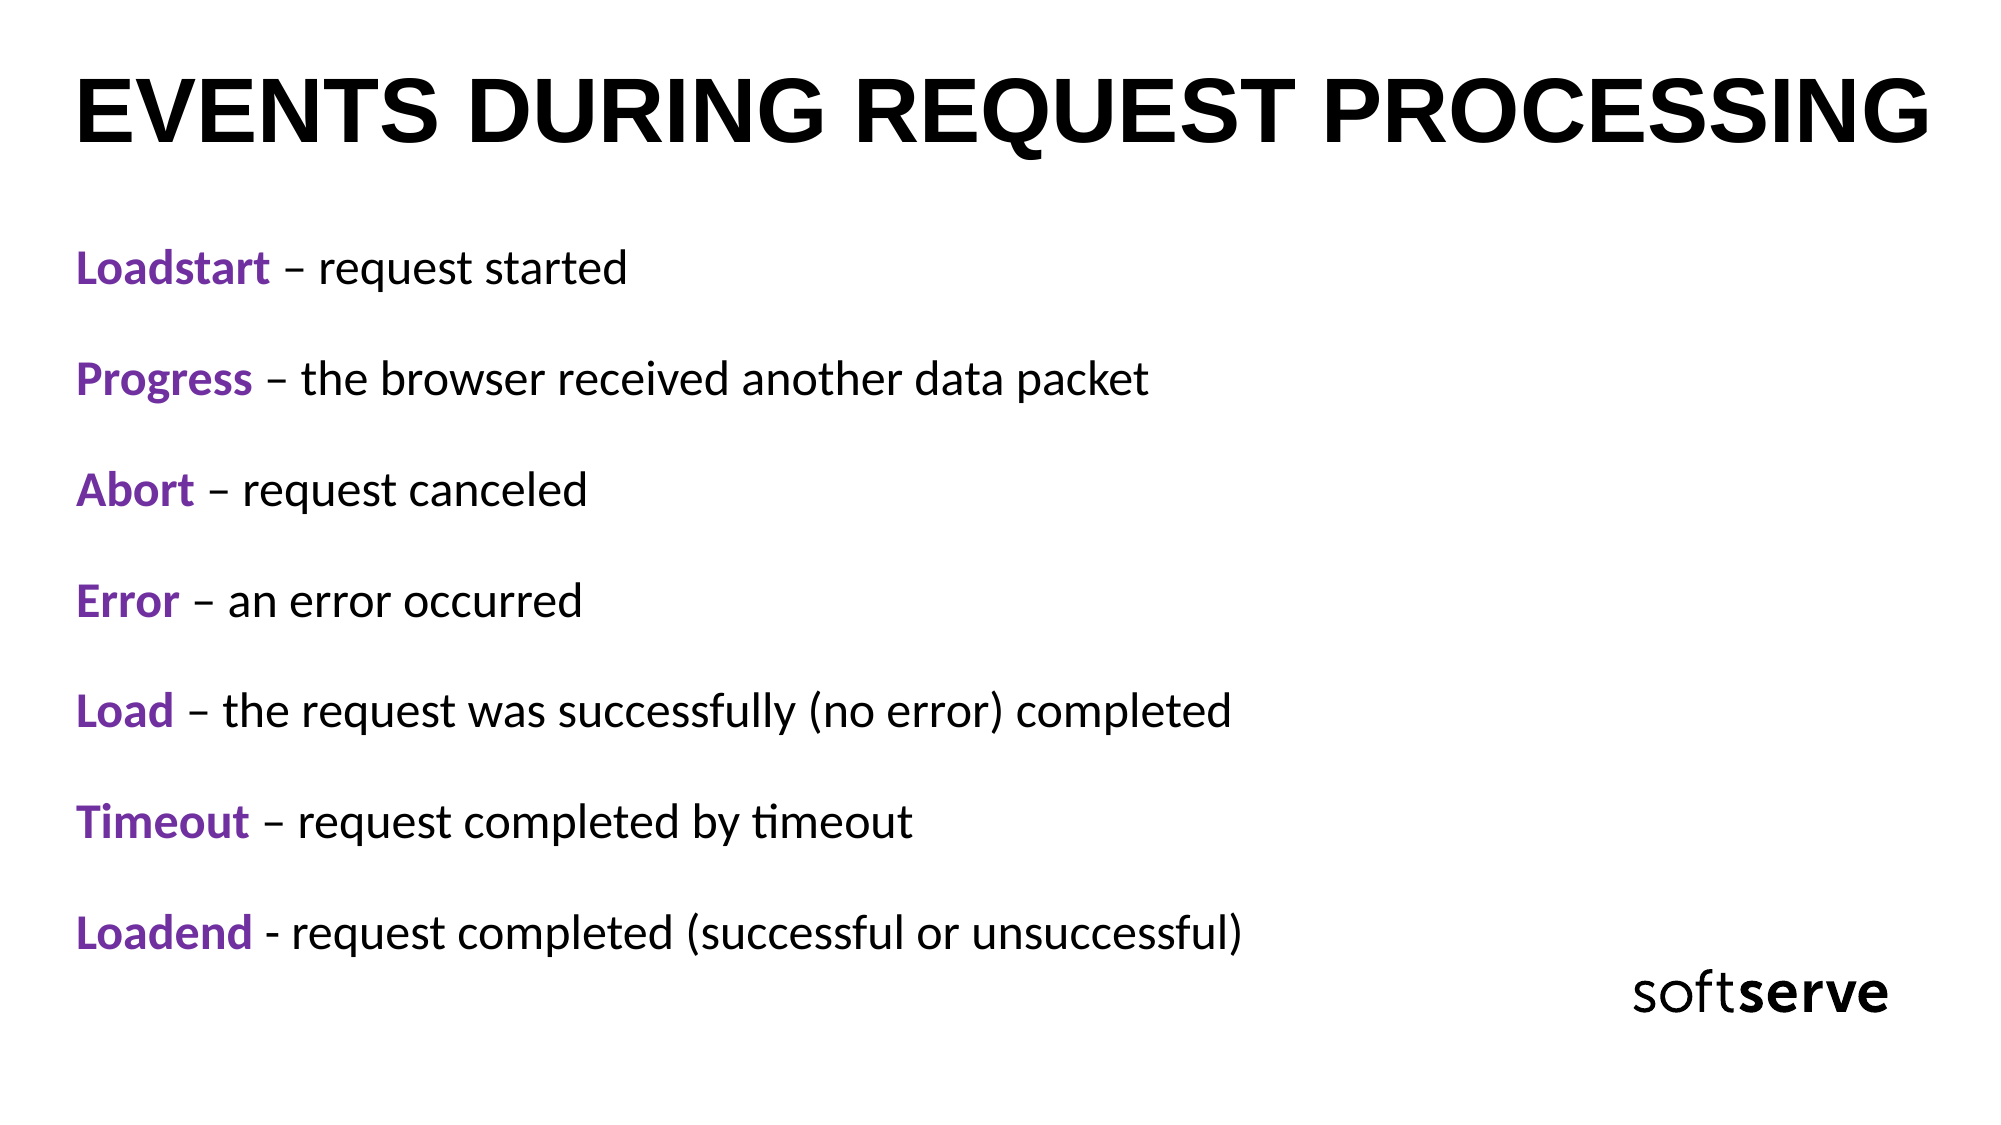

# EVENTS DURING REQUEST PROCESSING
Loadstart – request started
Progress – the browser received another data packet
Abort – request canceled
Error – an error occurred
Load – the request was successfully (no error) completed
Timeout – request completed by timeout
Loadend - request completed (successful or unsuccessful)